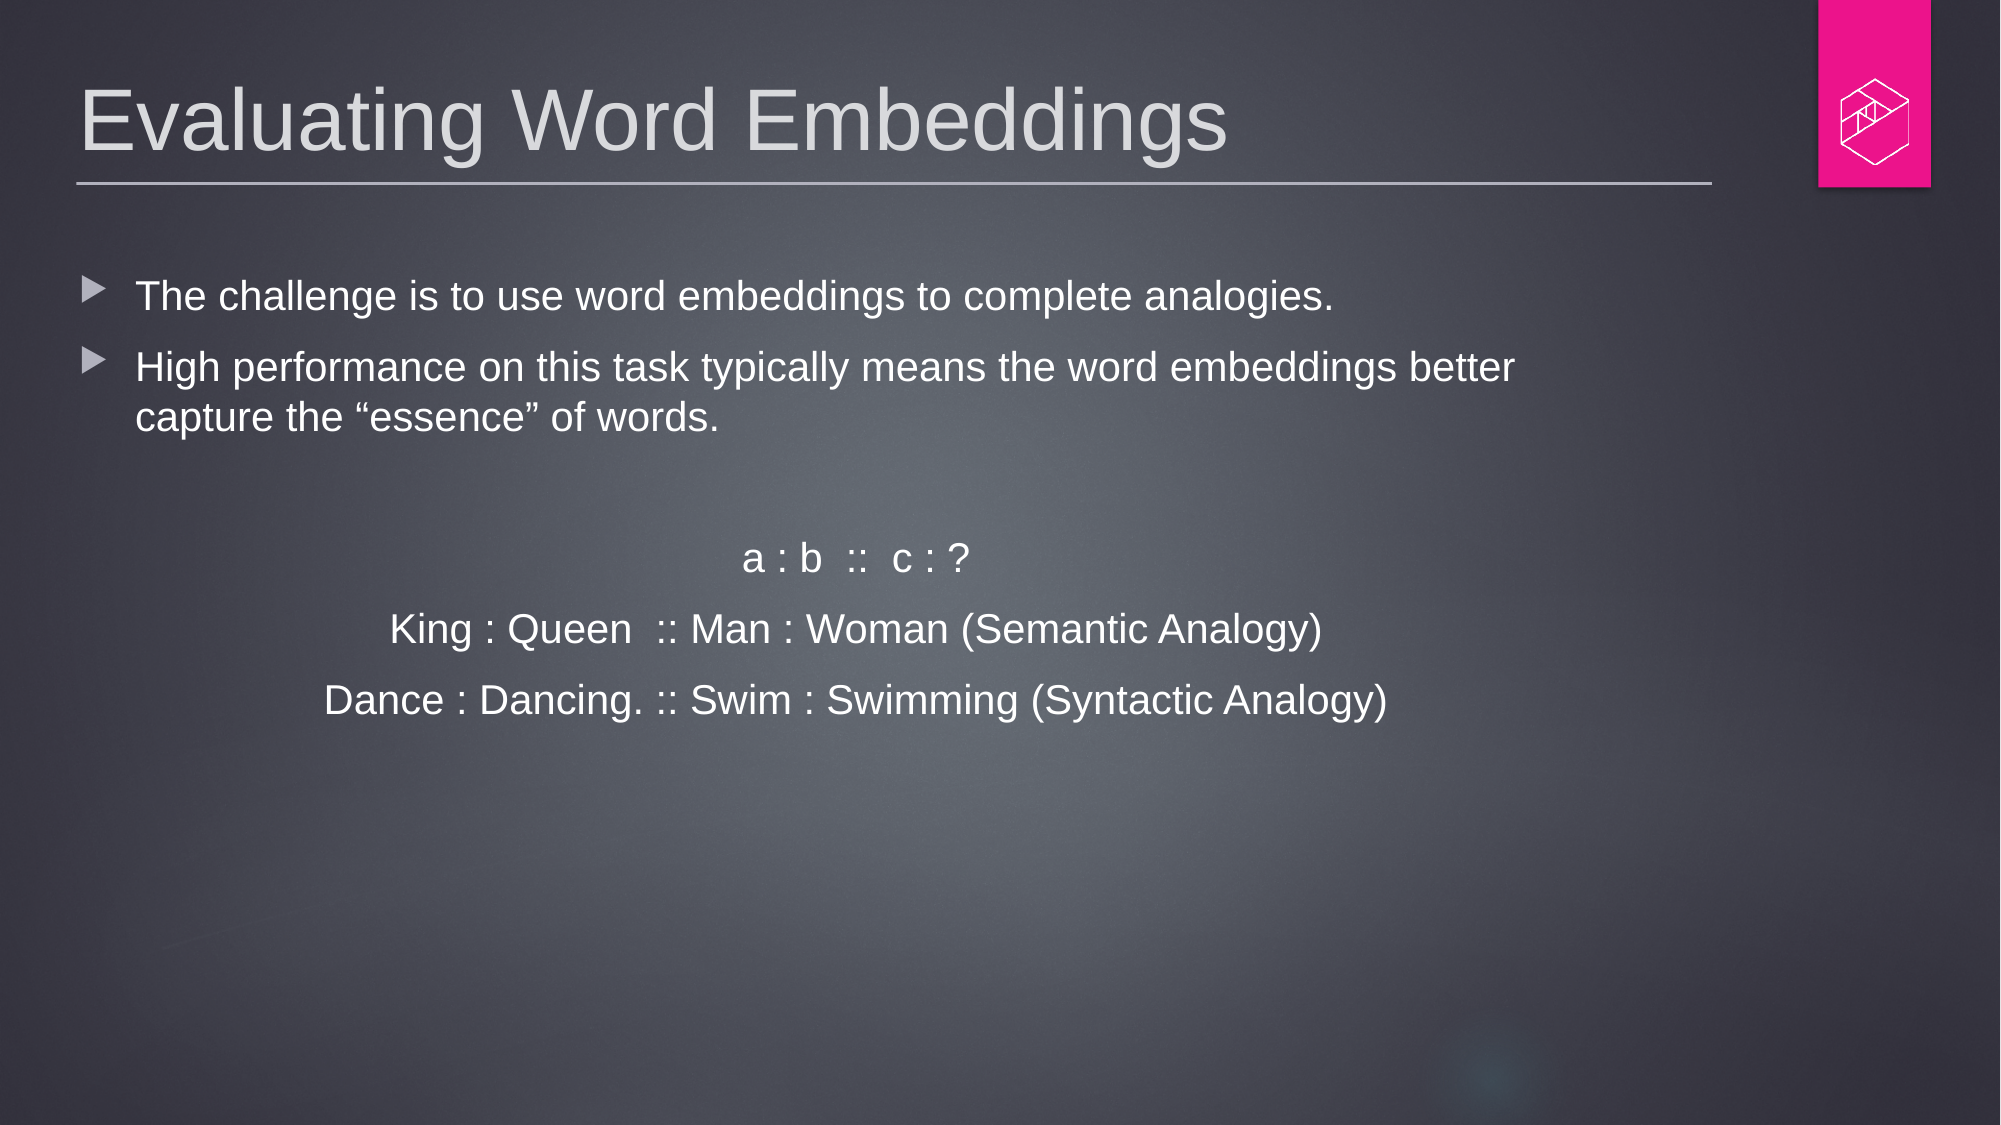

# Evaluating Word Embeddings
The challenge is to use word embeddings to complete analogies.
High performance on this task typically means the word embeddings better capture the “essence” of words.

a : b  ::  c : ?
King : Queen  :: Man : Woman (Semantic Analogy)
Dance : Dancing. :: Swim : Swimming (Syntactic Analogy)